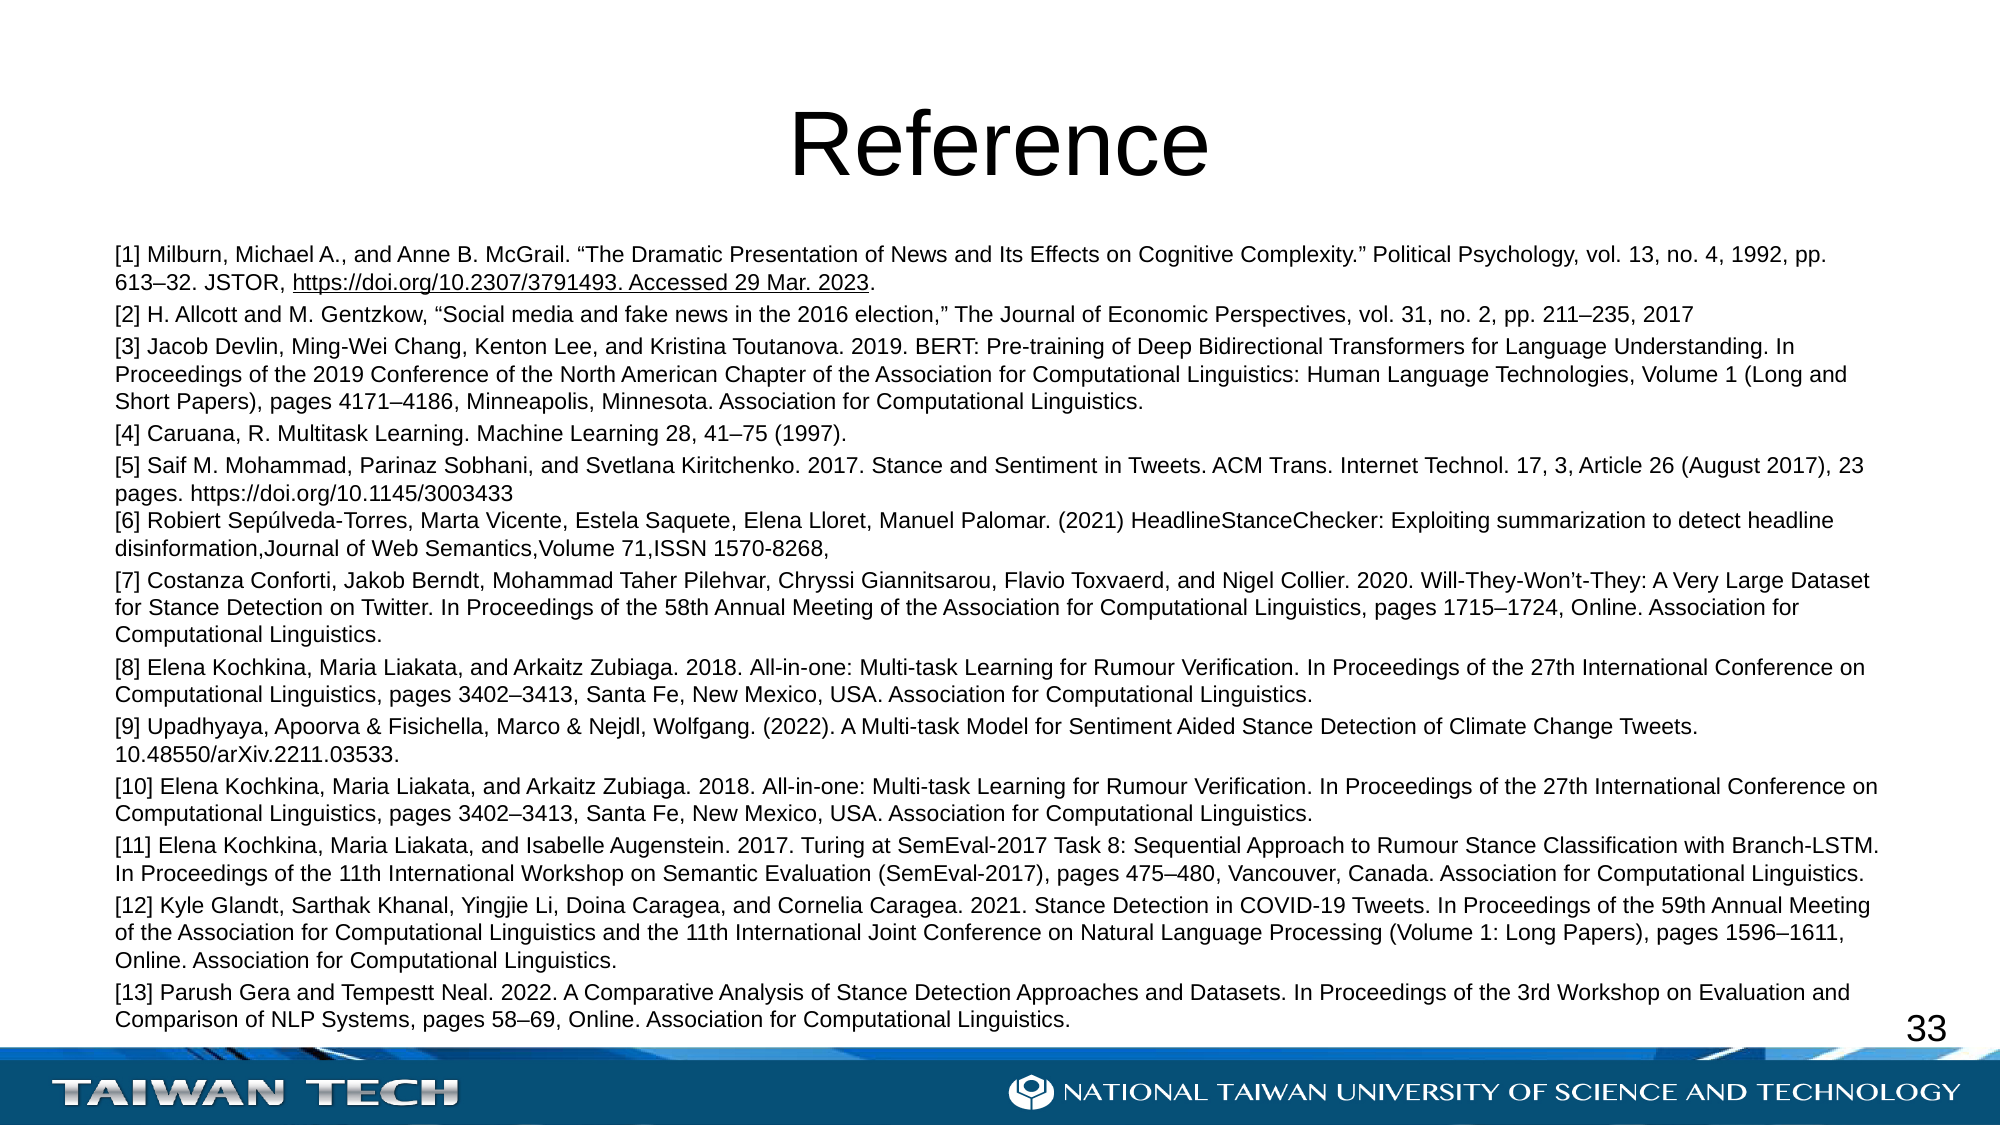

# Reference
[1] Milburn, Michael A., and Anne B. McGrail. “The Dramatic Presentation of News and Its Effects on Cognitive Complexity.” Political Psychology, vol. 13, no. 4, 1992, pp. 613–32. JSTOR, https://doi.org/10.2307/3791493. Accessed 29 Mar. 2023.
[2] H. Allcott and M. Gentzkow, “Social media and fake news in the 2016 election,” The Journal of Economic Perspectives, vol. 31, no. 2, pp. 211–235, 2017
[3] Jacob Devlin, Ming-Wei Chang, Kenton Lee, and Kristina Toutanova. 2019. BERT: Pre-training of Deep Bidirectional Transformers for Language Understanding. In Proceedings of the 2019 Conference of the North American Chapter of the Association for Computational Linguistics: Human Language Technologies, Volume 1 (Long and Short Papers), pages 4171–4186, Minneapolis, Minnesota. Association for Computational Linguistics.
[4] Caruana, R. Multitask Learning. Machine Learning 28, 41–75 (1997).
[5] Saif M. Mohammad, Parinaz Sobhani, and Svetlana Kiritchenko. 2017. Stance and Sentiment in Tweets. ACM Trans. Internet Technol. 17, 3, Article 26 (August 2017), 23 pages. https://doi.org/10.1145/3003433
[6] Robiert Sepúlveda-Torres, Marta Vicente, Estela Saquete, Elena Lloret, Manuel Palomar. (2021) HeadlineStanceChecker: Exploiting summarization to detect headline disinformation,Journal of Web Semantics,Volume 71,ISSN 1570-8268,
[7] Costanza Conforti, Jakob Berndt, Mohammad Taher Pilehvar, Chryssi Giannitsarou, Flavio Toxvaerd, and Nigel Collier. 2020. Will-They-Won’t-They: A Very Large Dataset for Stance Detection on Twitter. In Proceedings of the 58th Annual Meeting of the Association for Computational Linguistics, pages 1715–1724, Online. Association for Computational Linguistics.
[8] Elena Kochkina, Maria Liakata, and Arkaitz Zubiaga. 2018. All-in-one: Multi-task Learning for Rumour Verification. In Proceedings of the 27th International Conference on Computational Linguistics, pages 3402–3413, Santa Fe, New Mexico, USA. Association for Computational Linguistics.
[9] Upadhyaya, Apoorva & Fisichella, Marco & Nejdl, Wolfgang. (2022). A Multi-task Model for Sentiment Aided Stance Detection of Climate Change Tweets. 10.48550/arXiv.2211.03533.
[10] Elena Kochkina, Maria Liakata, and Arkaitz Zubiaga. 2018. All-in-one: Multi-task Learning for Rumour Verification. In Proceedings of the 27th International Conference on Computational Linguistics, pages 3402–3413, Santa Fe, New Mexico, USA. Association for Computational Linguistics.
[11] Elena Kochkina, Maria Liakata, and Isabelle Augenstein. 2017. Turing at SemEval-2017 Task 8: Sequential Approach to Rumour Stance Classification with Branch-LSTM. In Proceedings of the 11th International Workshop on Semantic Evaluation (SemEval-2017), pages 475–480, Vancouver, Canada. Association for Computational Linguistics.
[12] Kyle Glandt, Sarthak Khanal, Yingjie Li, Doina Caragea, and Cornelia Caragea. 2021. Stance Detection in COVID-19 Tweets. In Proceedings of the 59th Annual Meeting of the Association for Computational Linguistics and the 11th International Joint Conference on Natural Language Processing (Volume 1: Long Papers), pages 1596–1611, Online. Association for Computational Linguistics.
[13] Parush Gera and Tempestt Neal. 2022. A Comparative Analysis of Stance Detection Approaches and Datasets. In Proceedings of the 3rd Workshop on Evaluation and Comparison of NLP Systems, pages 58–69, Online. Association for Computational Linguistics.

33